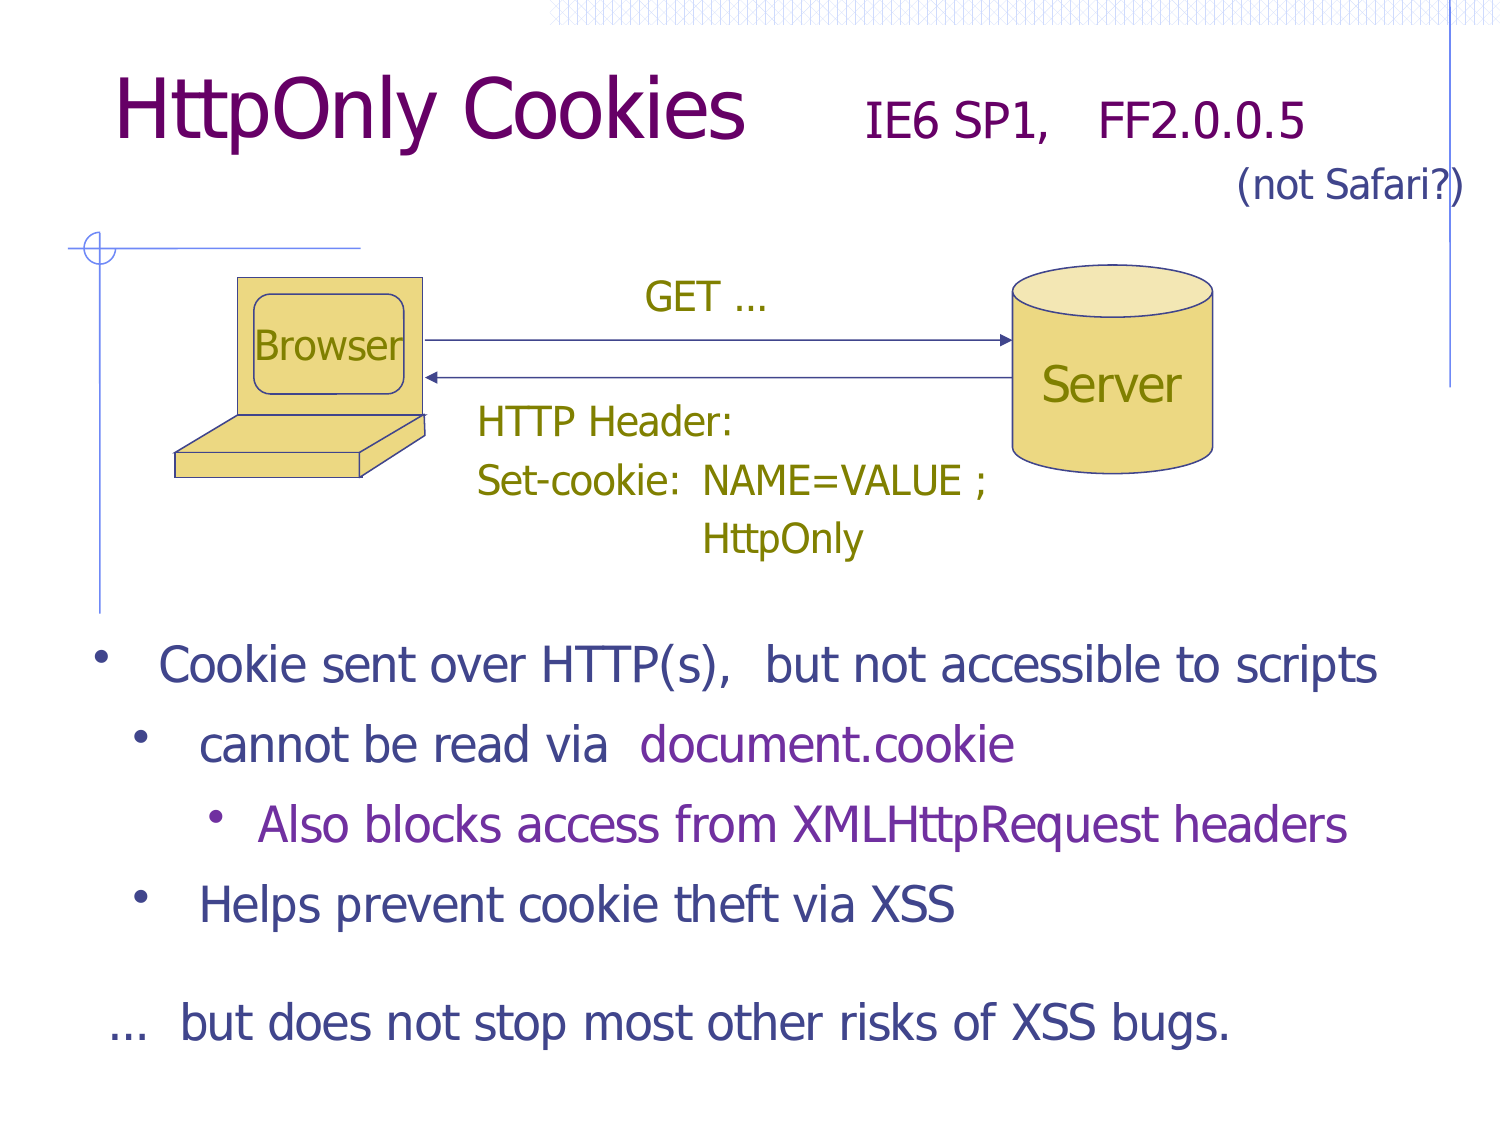

# HttpOnly Cookies     IE6 SP1,   FF2.0.0.5
(not Safari?)
GET …
Server

Browser

HTTP Header:
Set-cookie:	NAME=VALUE ;
	HttpOnly

  Cookie sent over HTTP(s),  but not accessible to scripts
  cannot be read via  document.cookie
 Also blocks access from XMLHttpRequest headers
  Helps prevent cookie theft via XSS
 …  but does not stop most other risks of XSS bugs.